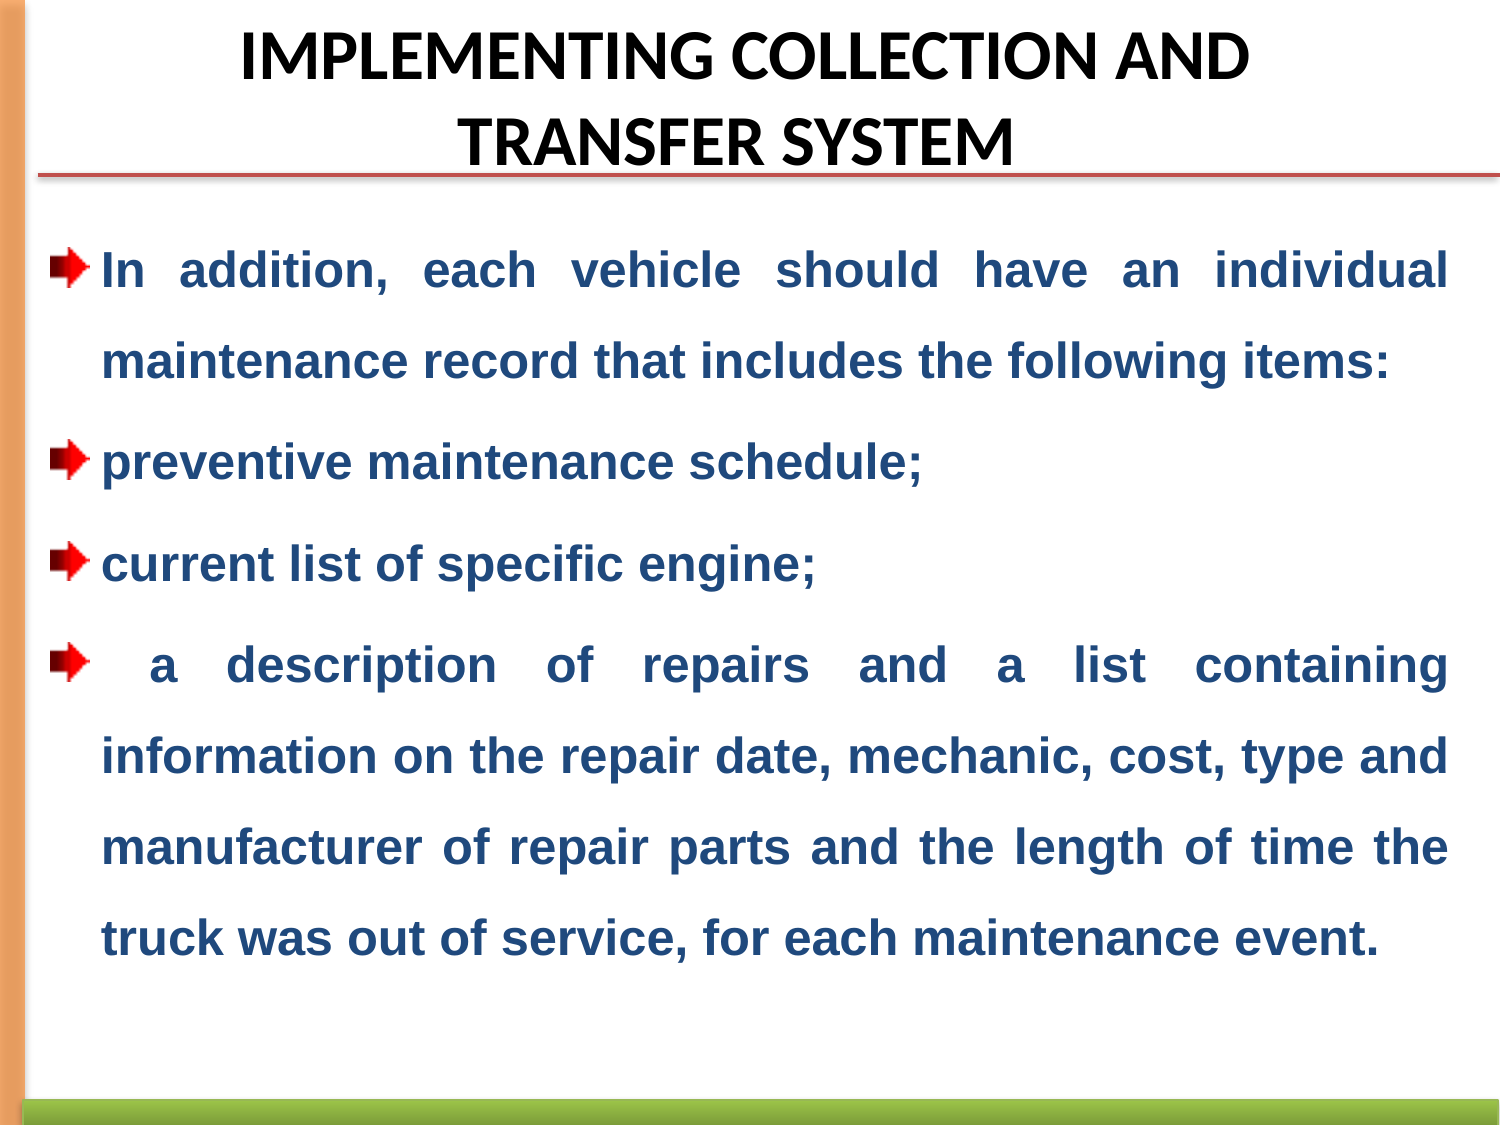

# IMPLEMENTING COLLECTION AND TRANSFER SYSTEM
In addition, each vehicle should have an individual maintenance record that includes the following items:
preventive maintenance schedule;
current list of specific engine;
 a description of repairs and a list containing information on the repair date, mechanic, cost, type and manufacturer of repair parts and the length of time the truck was out of service, for each maintenance event.